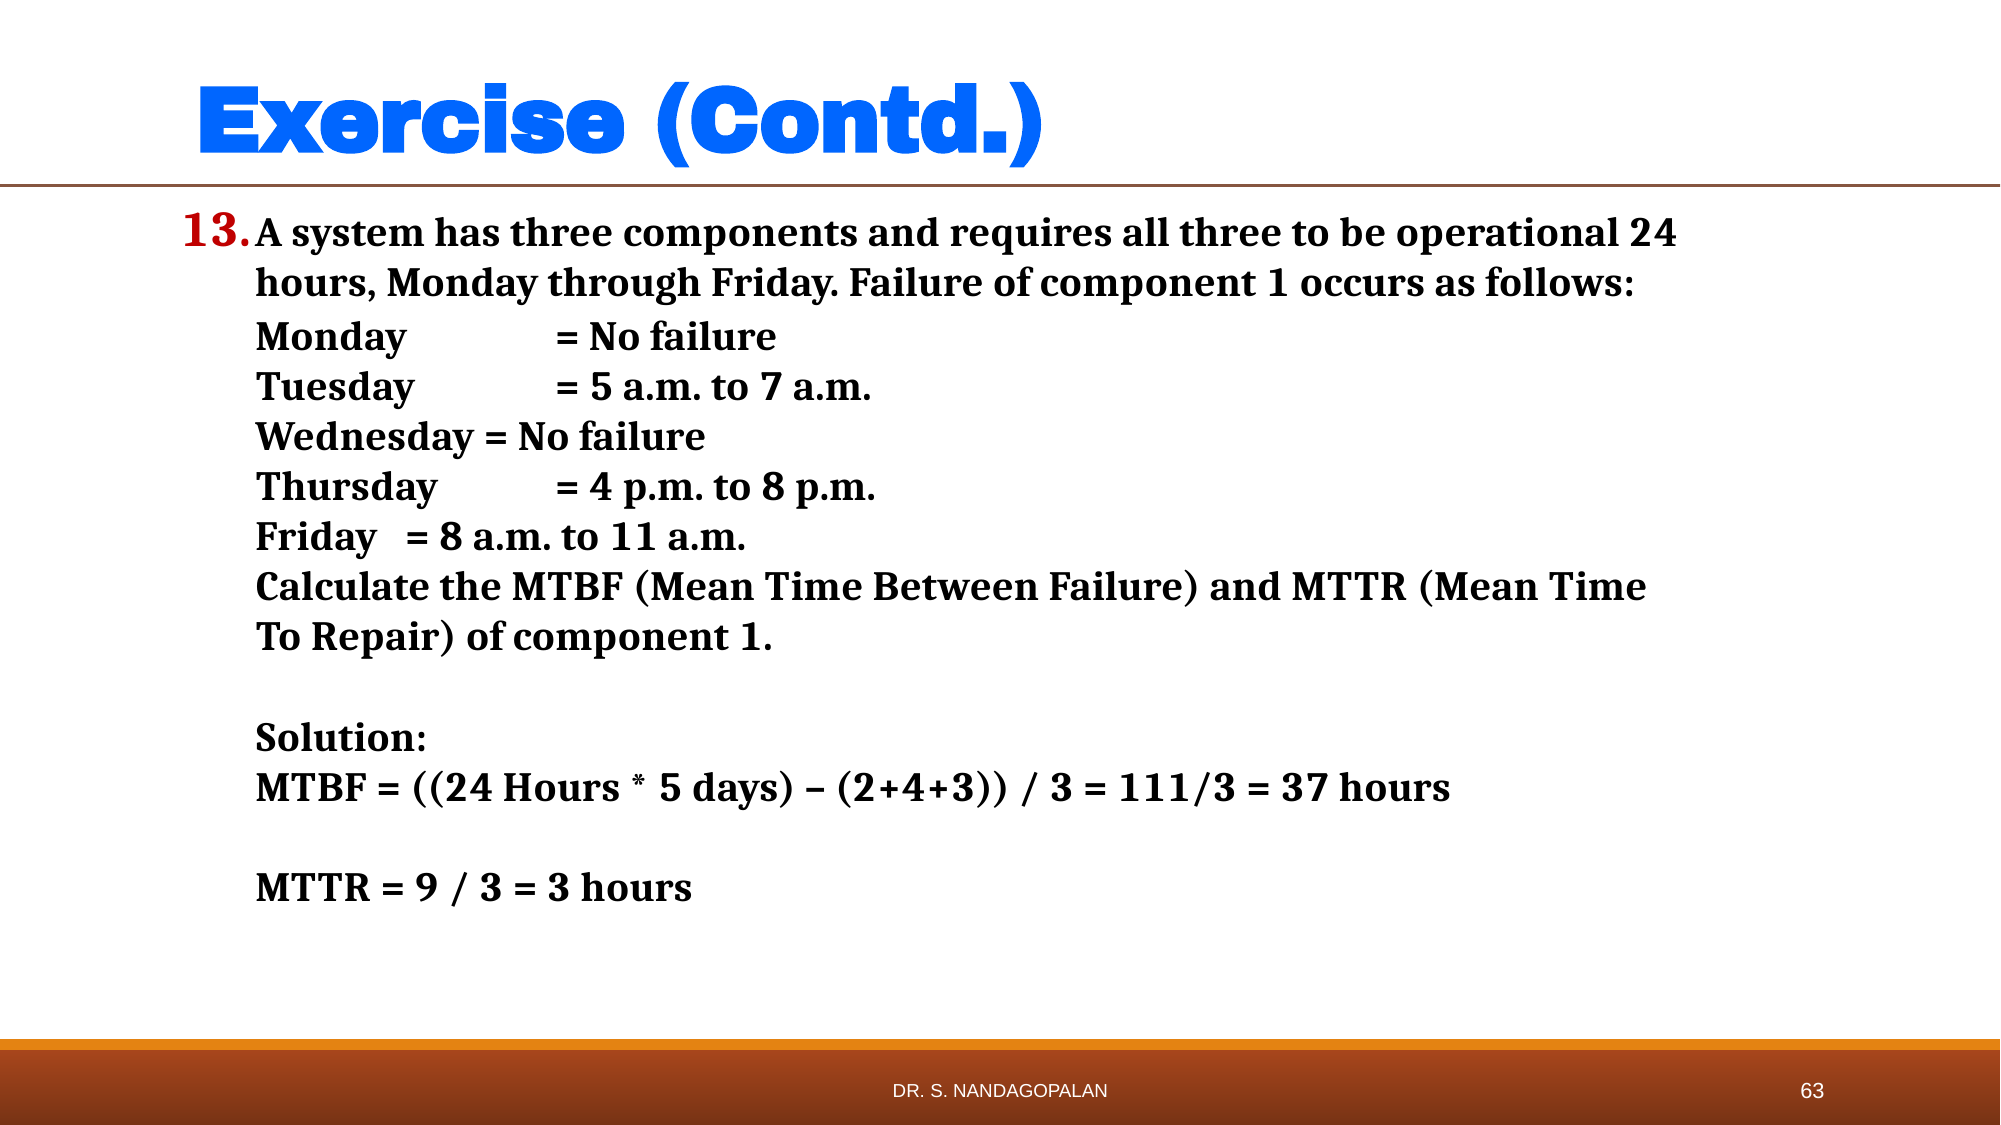

# Exercise (Contd.)
A system has three components and requires all three to be operational 24 hours, Monday through Friday. Failure of component 1 occurs as follows:
Monday 	= No failure
Tuesday 	= 5 a.m. to 7 a.m.
Wednesday = No failure
Thursday 	= 4 p.m. to 8 p.m.
Friday 	= 8 a.m. to 11 a.m.
Calculate the MTBF (Mean Time Between Failure) and MTTR (Mean Time To Repair) of component 1.

Solution:
MTBF = ((24 Hours * 5 days) – (2+4+3)) / 3 = 111/3 = 37 hours

MTTR = 9 / 3 = 3 hours
Dr. S. Nandagopalan
63